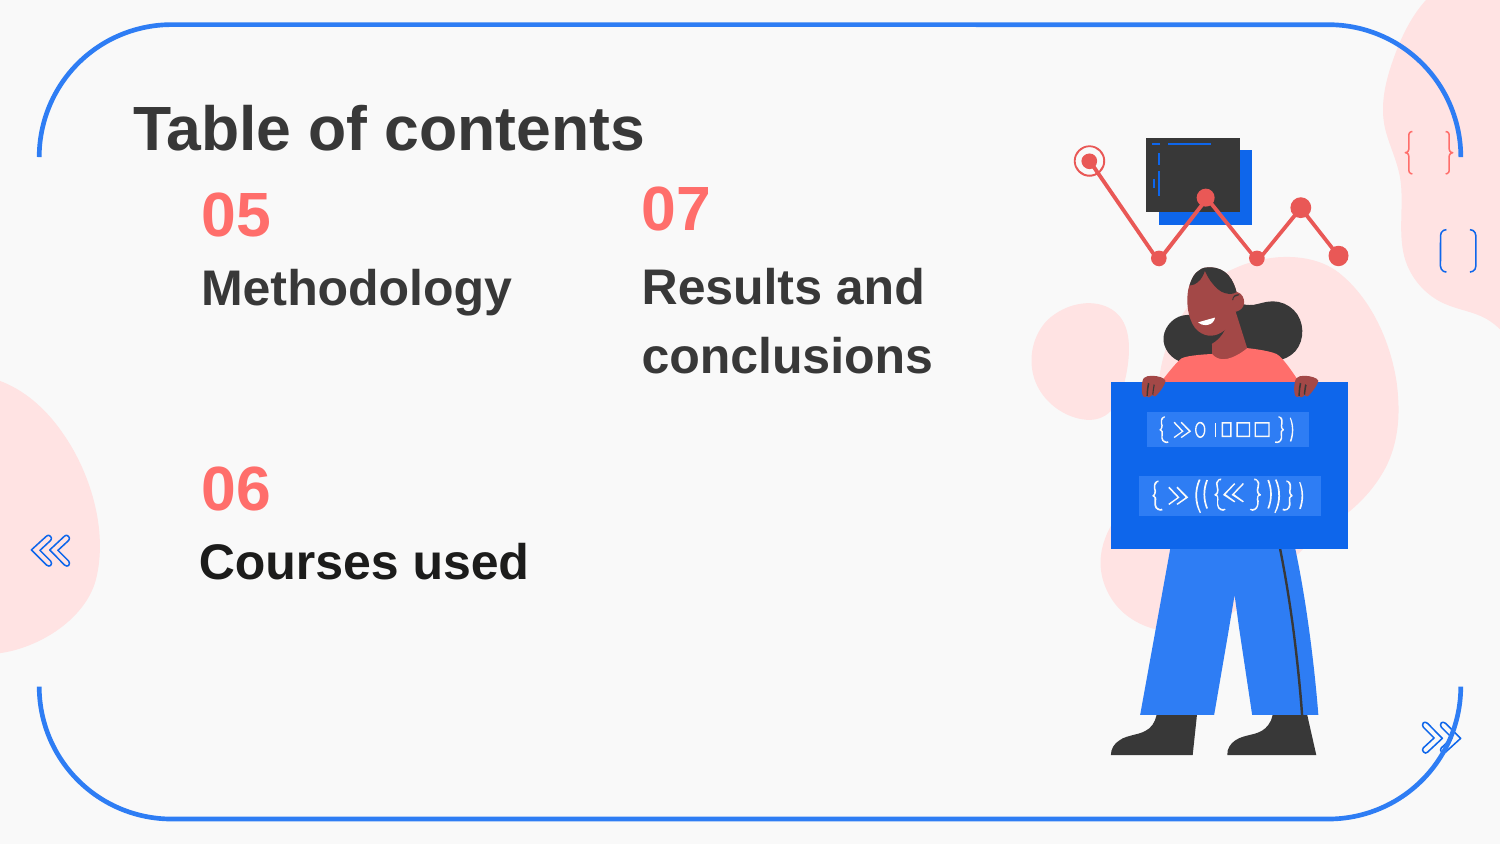

# Table of contents

07
05
Methodology
Results and conclusions

06
Courses used